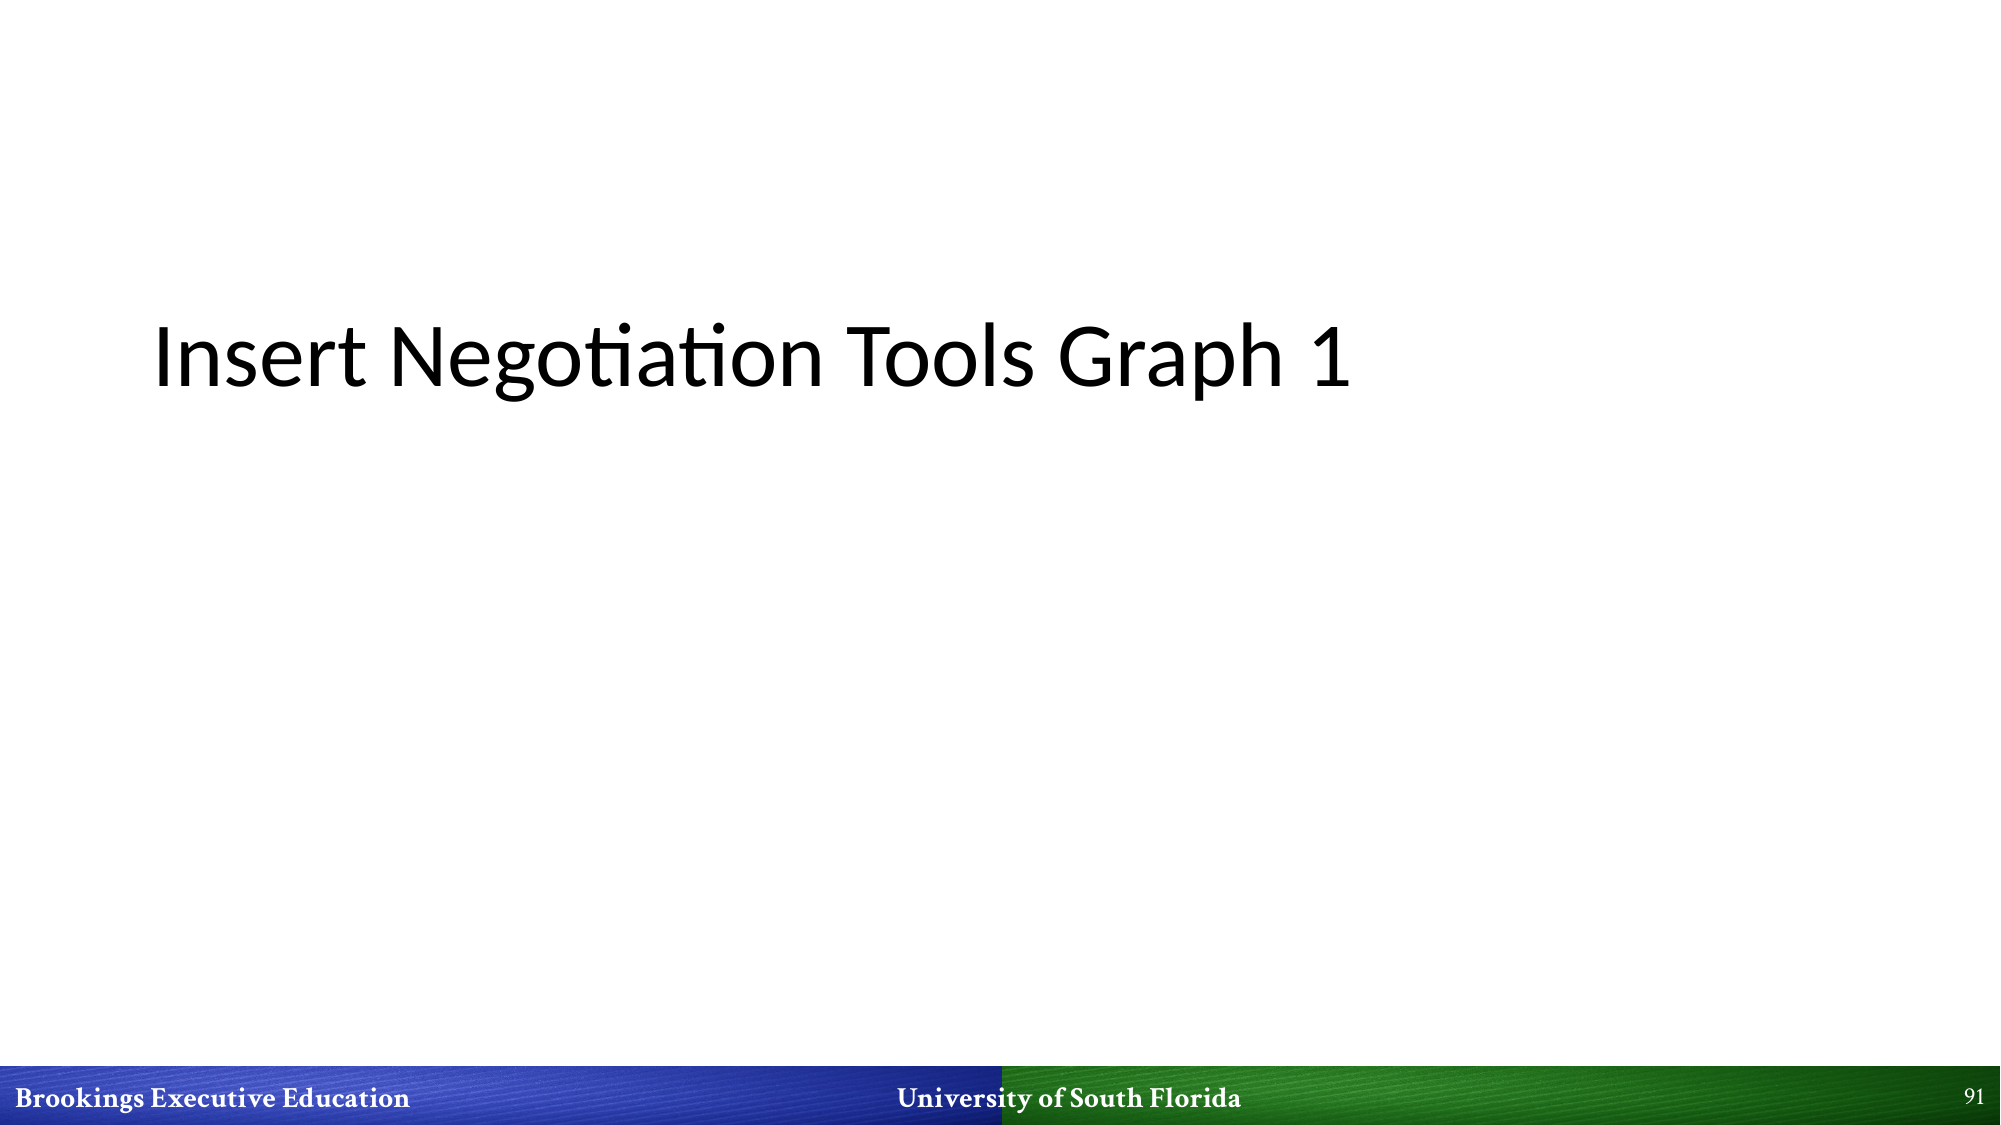

#
Insert Negotiation Tools Graph 1
91
Brookings Executive Education                              		                University of South Florida